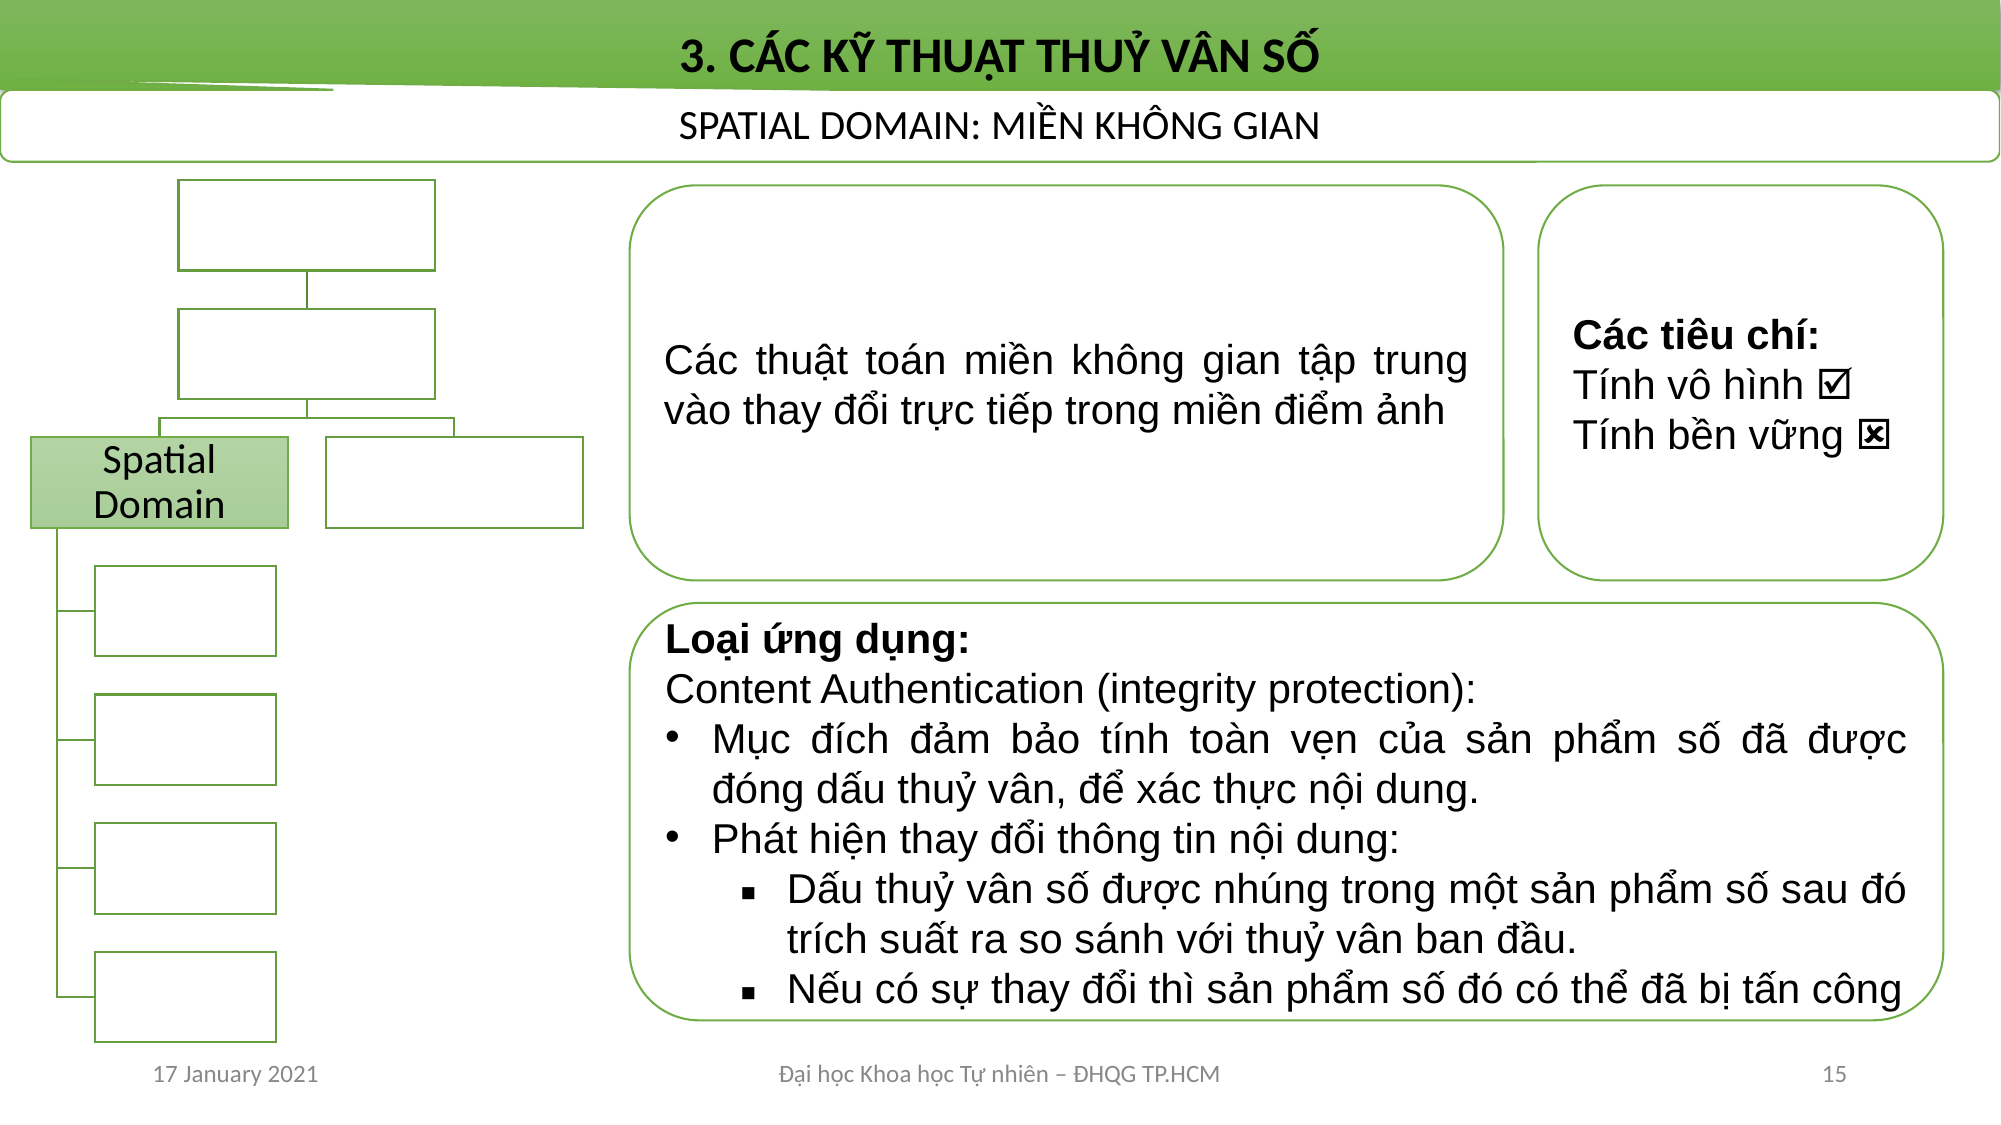

# 3. CÁC KỸ THUẬT THUỶ VÂN SỐ
SPATIAL DOMAIN: MIỀN KHÔNG GIAN

Digital watermarking

Working Domain

Spatial Domain

Frequency Domain

SW

WU-LEE

LSB

PCT
Các thuật toán miền không gian tập trung vào thay đổi trực tiếp trong miền điểm ảnh
Các tiêu chí:
Tính vô hình 🗹
Tính bền vững 🗷
Loại ứng dụng:
Content Authentication (integrity protection):
Mục đích đảm bảo tính toàn vẹn của sản phẩm số đã được đóng dấu thuỷ vân, để xác thực nội dung.
Phát hiện thay đổi thông tin nội dung:
Dấu thuỷ vân số được nhúng trong một sản phẩm số sau đó trích suất ra so sánh với thuỷ vân ban đầu.
Nếu có sự thay đổi thì sản phẩm số đó có thể đã bị tấn công
17 January 2021
Đại học Khoa học Tự nhiên – ĐHQG TP.HCM
15